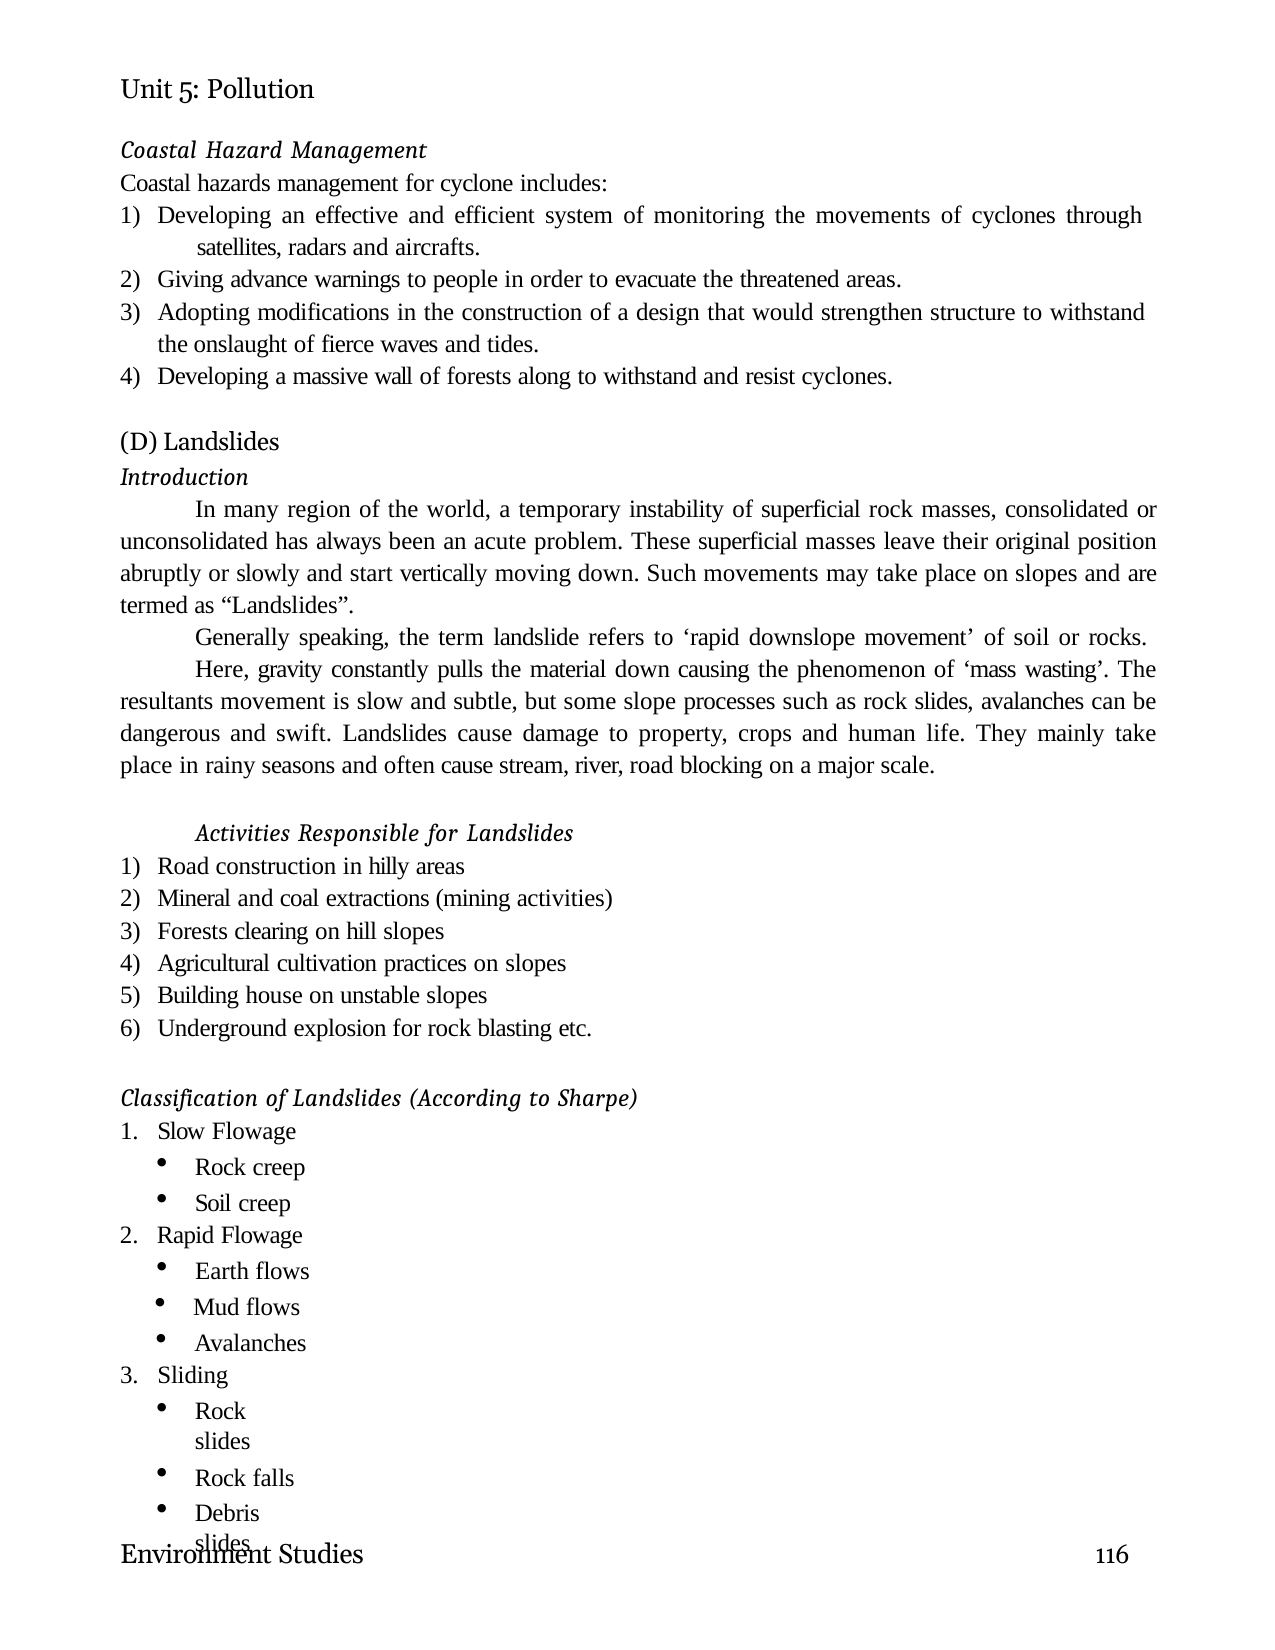

Unit 5: Pollution
Coastal Hazard Management
Coastal hazards management for cyclone includes:
Developing an effective and efficient system of monitoring the movements of cyclones through 	satellites, radars and aircrafts.
Giving advance warnings to people in order to evacuate the threatened areas.
Adopting modifications in the construction of a design that would strengthen structure to withstand the onslaught of fierce waves and tides.
Developing a massive wall of forests along to withstand and resist cyclones.

Landslides
Introduction
In many region of the world, a temporary instability of superficial rock masses, consolidated or unconsolidated has always been an acute problem. These superficial masses leave their original position abruptly or slowly and start vertically moving down. Such movements may take place on slopes and are termed as “Landslides”.
Generally speaking, the term landslide refers to ‘rapid downslope movement’ of soil or rocks.
Here, gravity constantly pulls the material down causing the phenomenon of ‘mass wasting’. The resultants movement is slow and subtle, but some slope processes such as rock slides, avalanches can be dangerous and swift. Landslides cause damage to property, crops and human life. They mainly take place in rainy seasons and often cause stream, river, road blocking on a major scale.

Activities Responsible for Landslides
Road construction in hilly areas
Mineral and coal extractions (mining activities)
Forests clearing on hill slopes
Agricultural cultivation practices on slopes
Building house on unstable slopes
Underground explosion for rock blasting etc.

Classification of Landslides (According to Sharpe)
Slow Flowage
Rock creep
Soil creep
Rapid Flowage
Earth flows
Mud flows
Avalanches
Sliding
Rock slides
Rock falls
Debris slides
Environment Studies
116